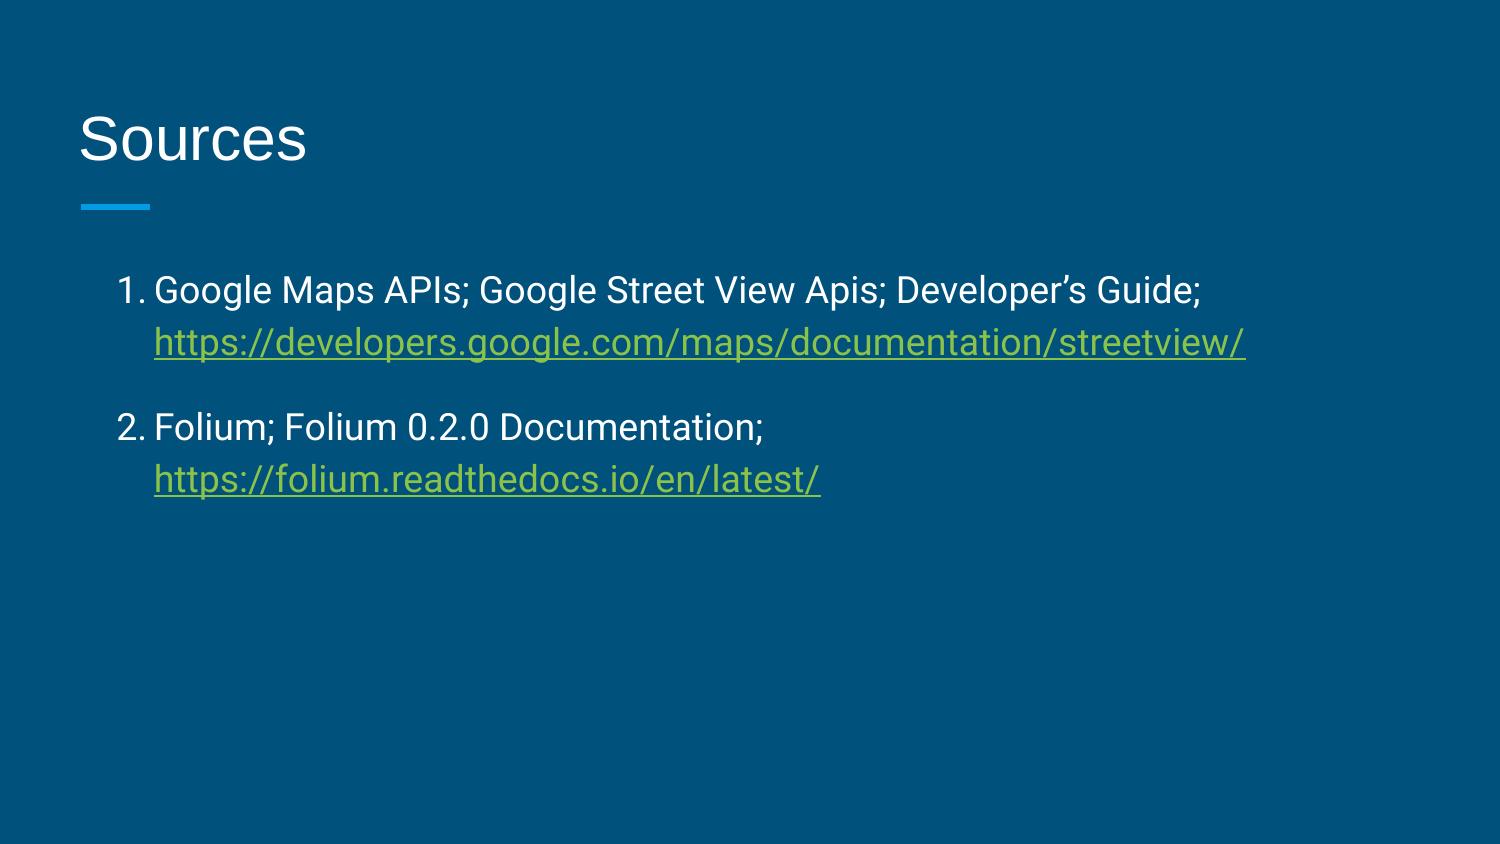

# Sources
Google Maps APIs; Google Street View Apis; Developer’s Guide; https://developers.google.com/maps/documentation/streetview/
Folium; Folium 0.2.0 Documentation; https://folium.readthedocs.io/en/latest/